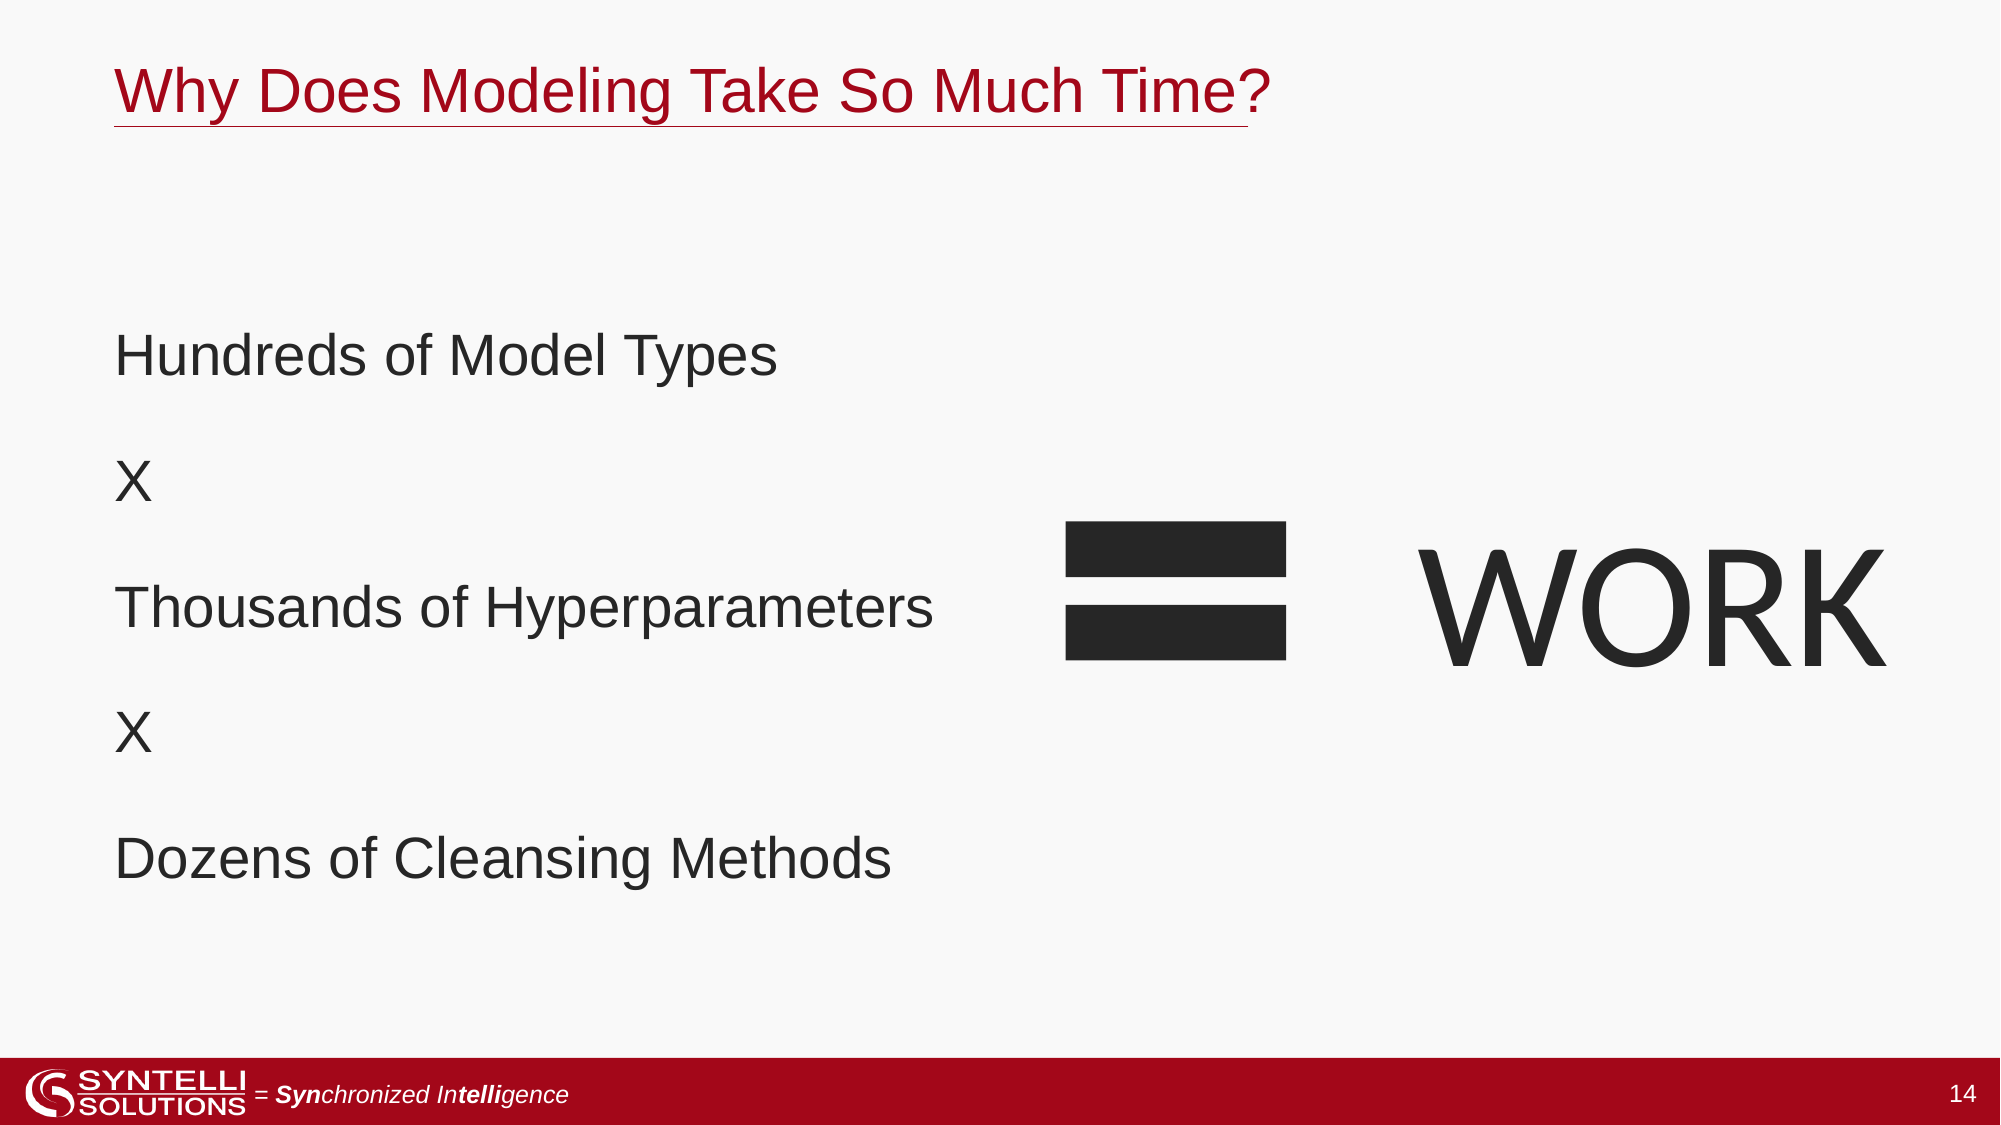

Why Does Modeling Take So Much Time?
Hundreds of Model Types
X
Thousands of Hyperparameters
X
Dozens of Cleansing Methods

WORK
14